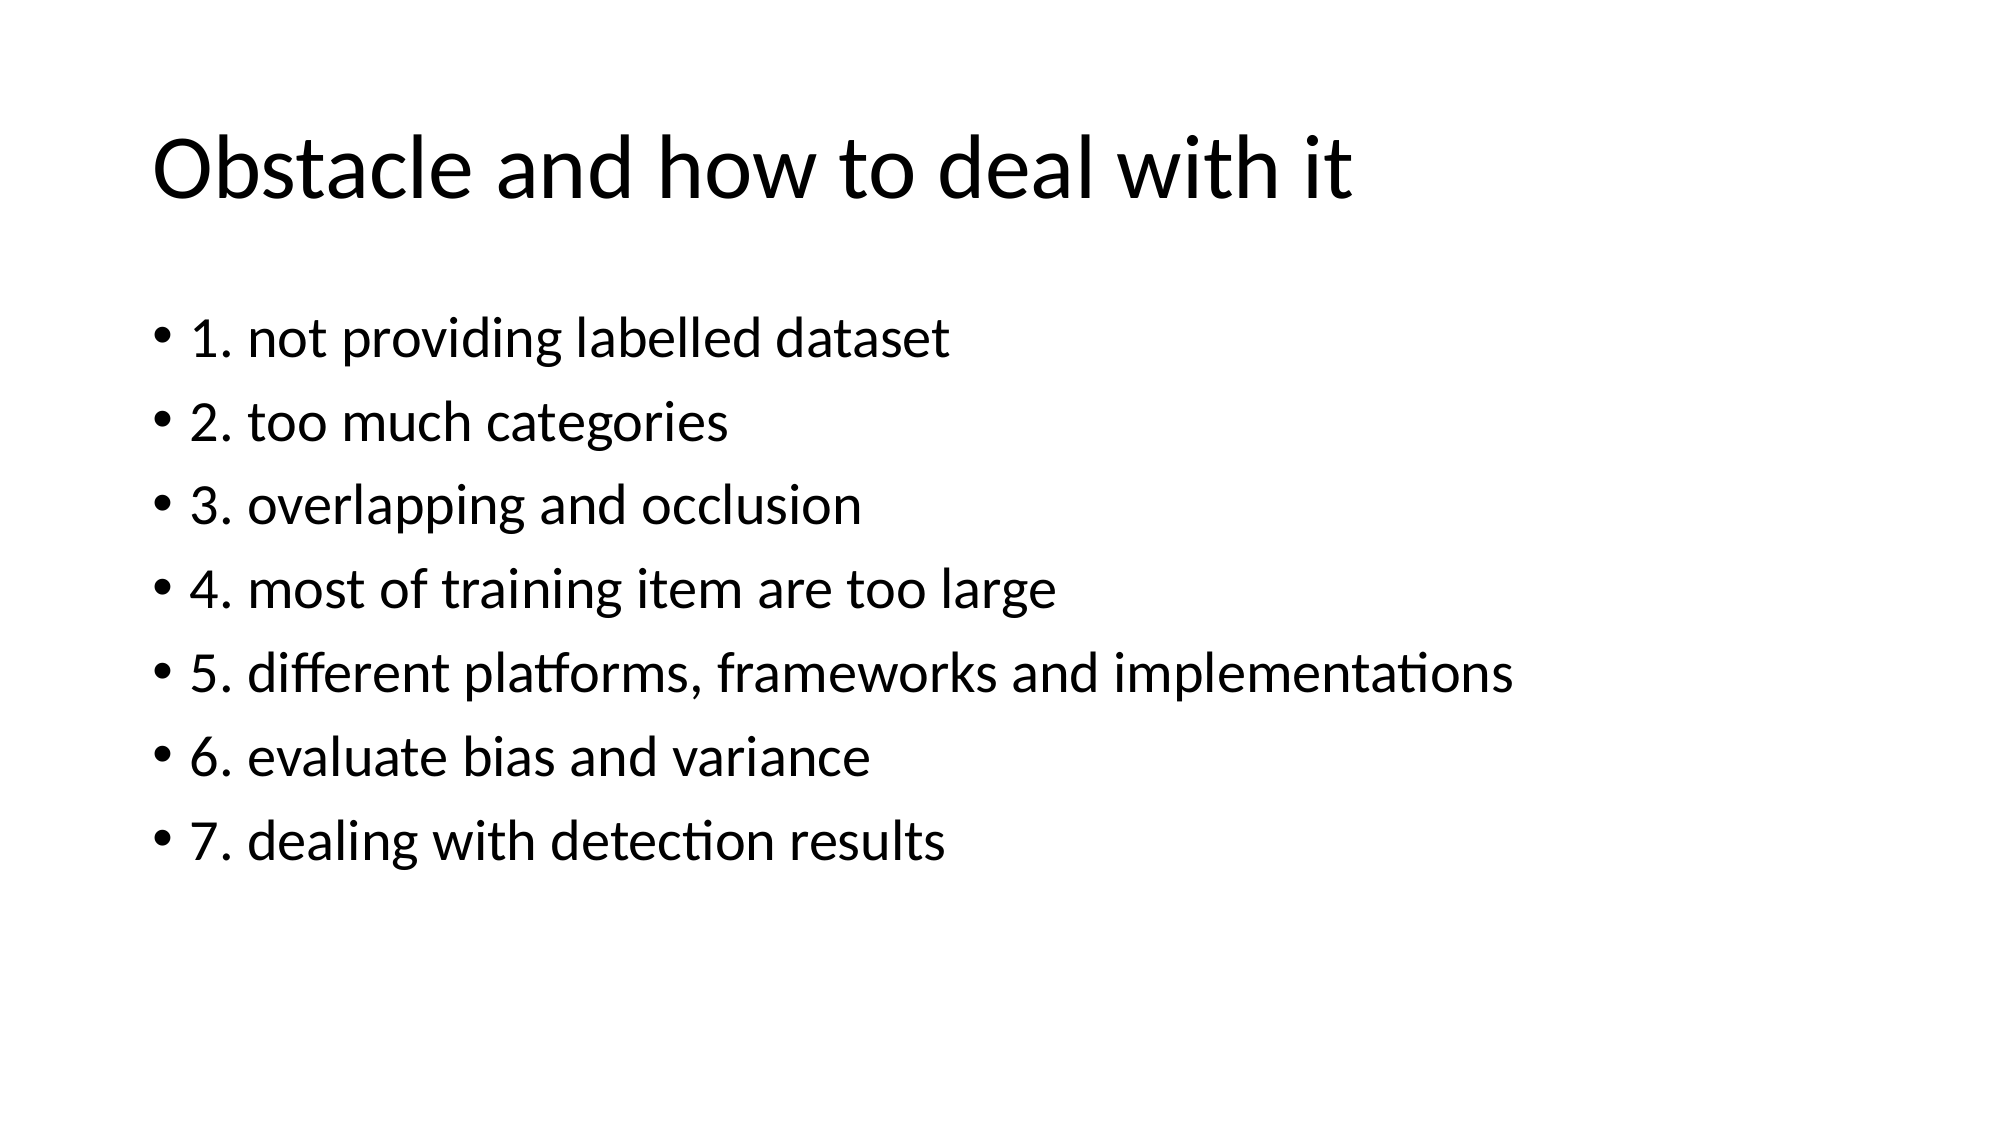

# Obstacle and how to deal with it
1. not providing labelled dataset
2. too much categories
3. overlapping and occlusion
4. most of training item are too large
5. different platforms, frameworks and implementations
6. evaluate bias and variance
7. dealing with detection results